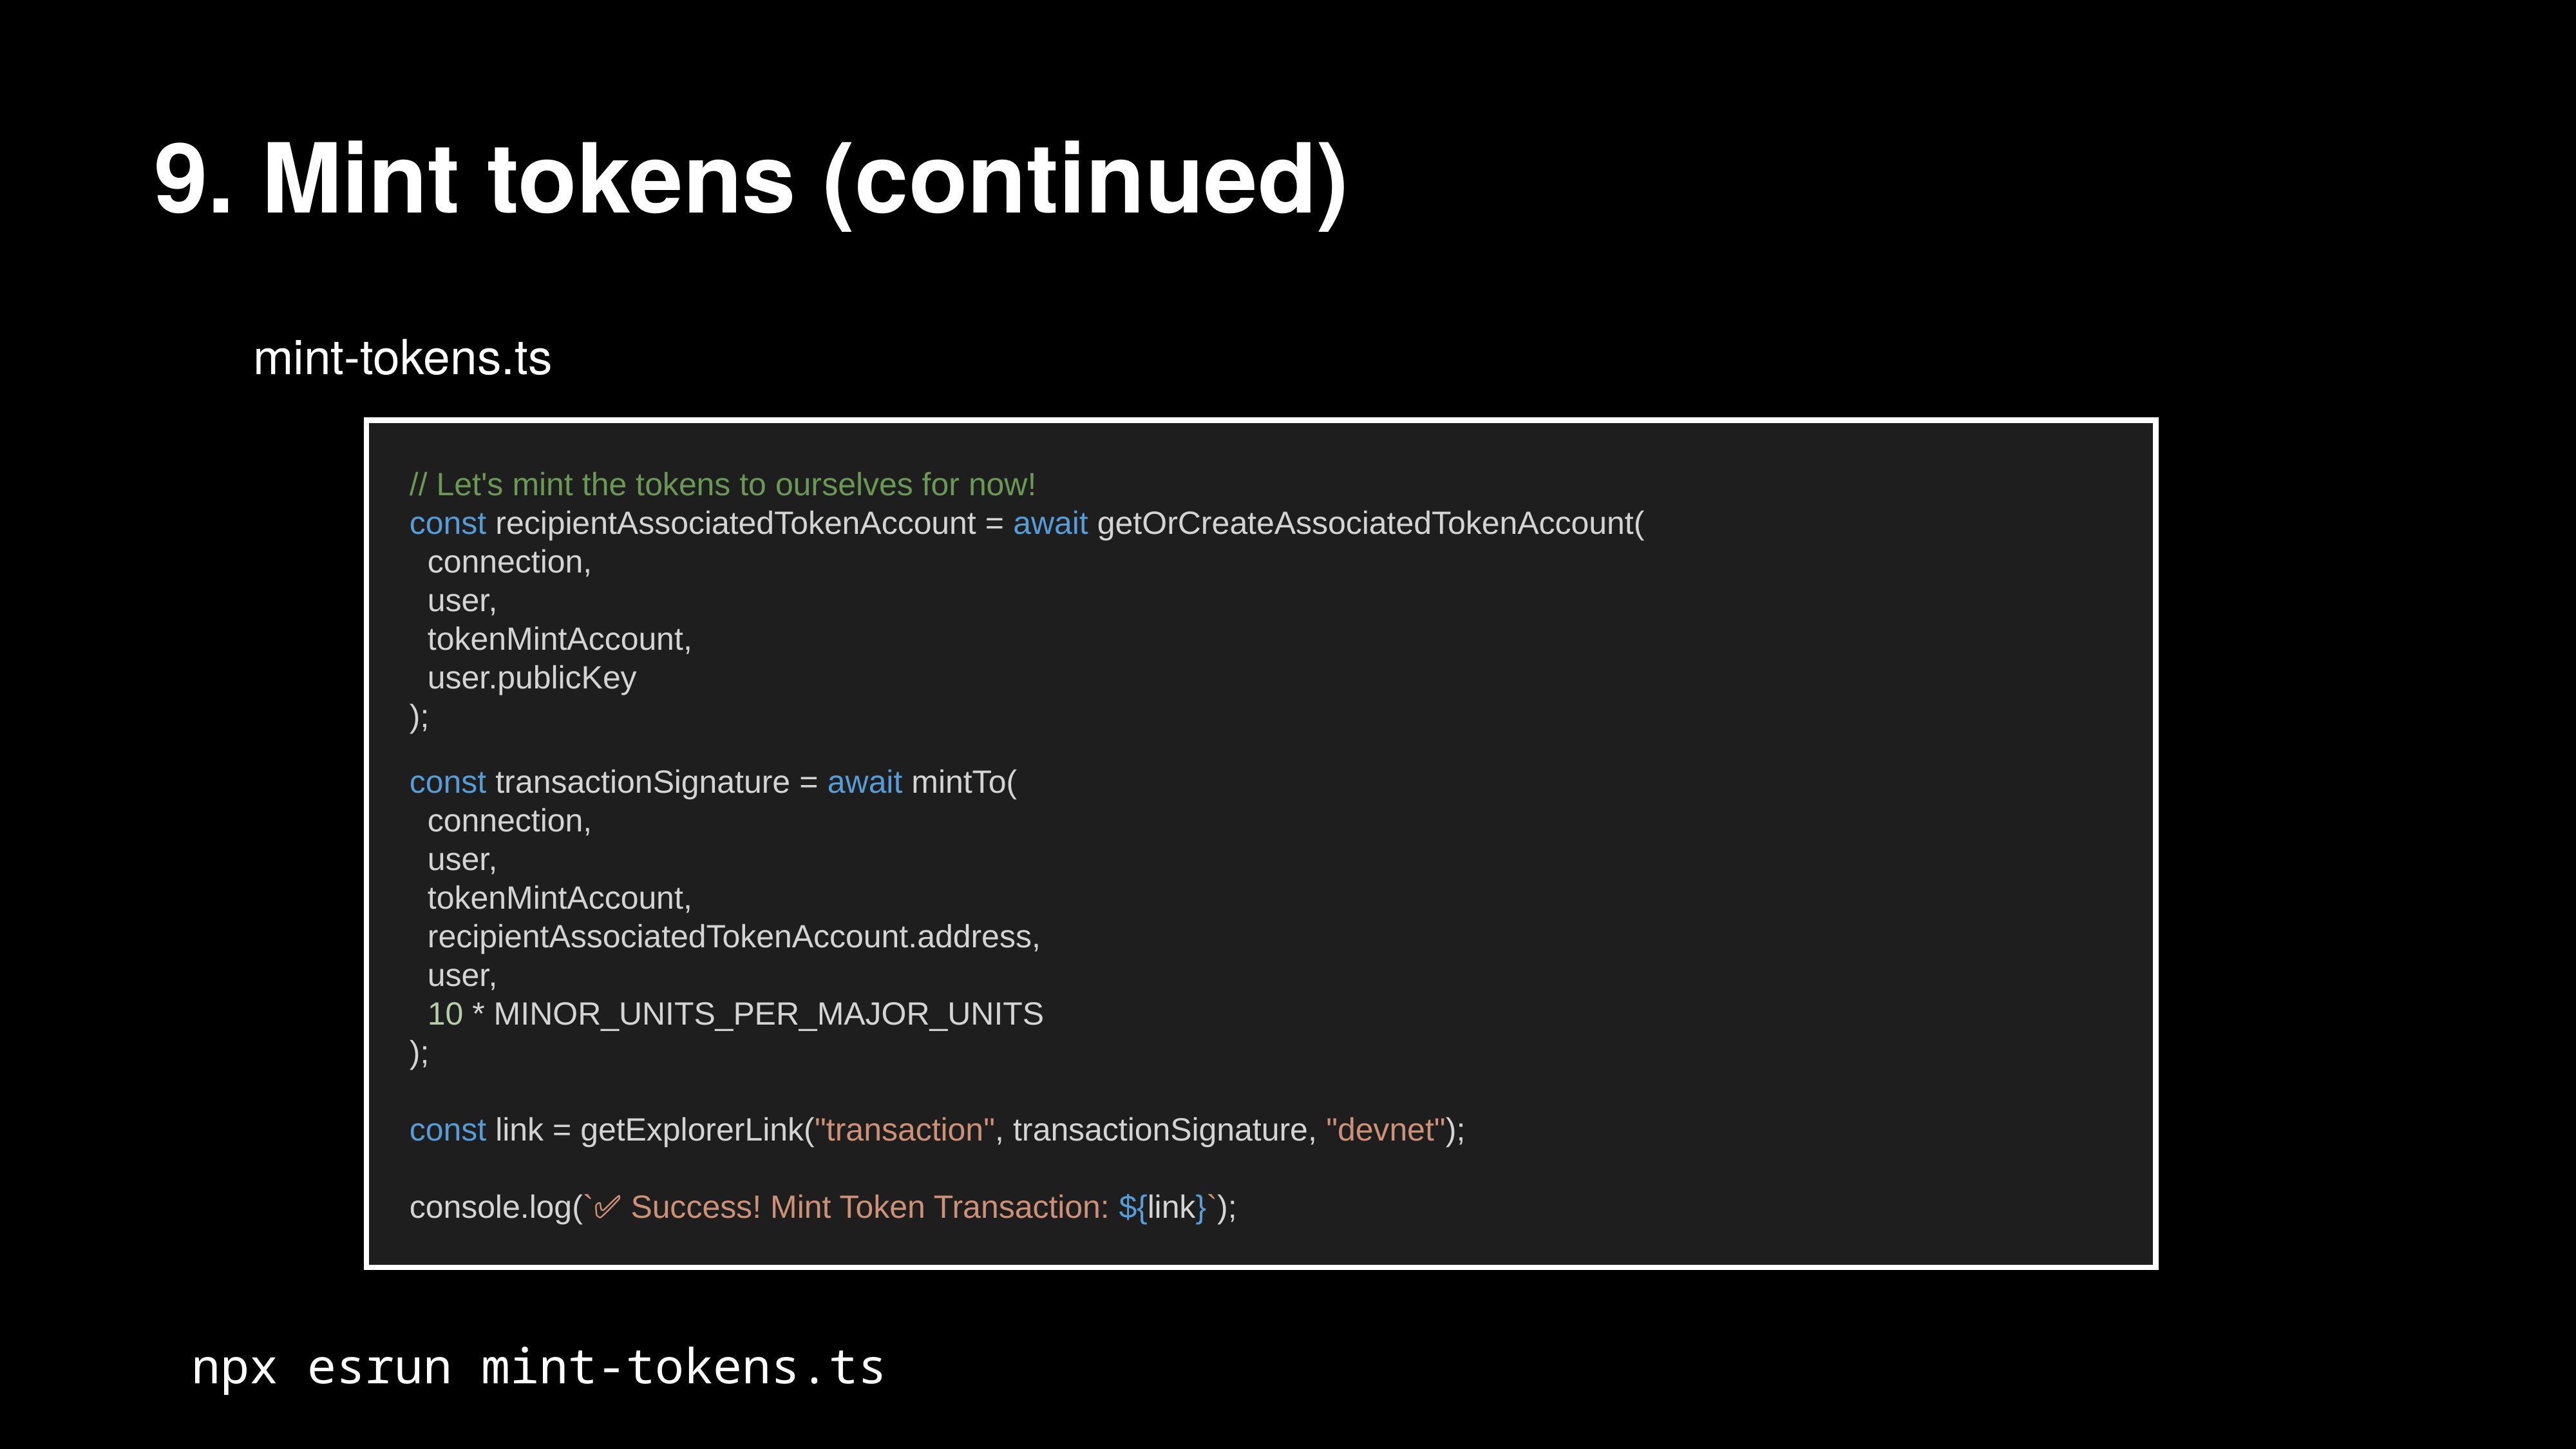

9. Mint tokens (continued)
mint-tokens.ts
// Let's mint the tokens to ourselves for now!
const recipientAssociatedTokenAccount = await getOrCreateAssociatedTokenAccount(
  connection,
  user,
  tokenMintAccount,
  user.publicKey
);
const transactionSignature = await mintTo(
  connection,
  user,
  tokenMintAccount,
  recipientAssociatedTokenAccount.address,
  user,
  10 * MINOR_UNITS_PER_MAJOR_UNITS
);

const link = getExplorerLink("transaction", transactionSignature, "devnet");

console.log(`✅ Success! Mint Token Transaction: ${link}`);
npx esrun mint-tokens.ts